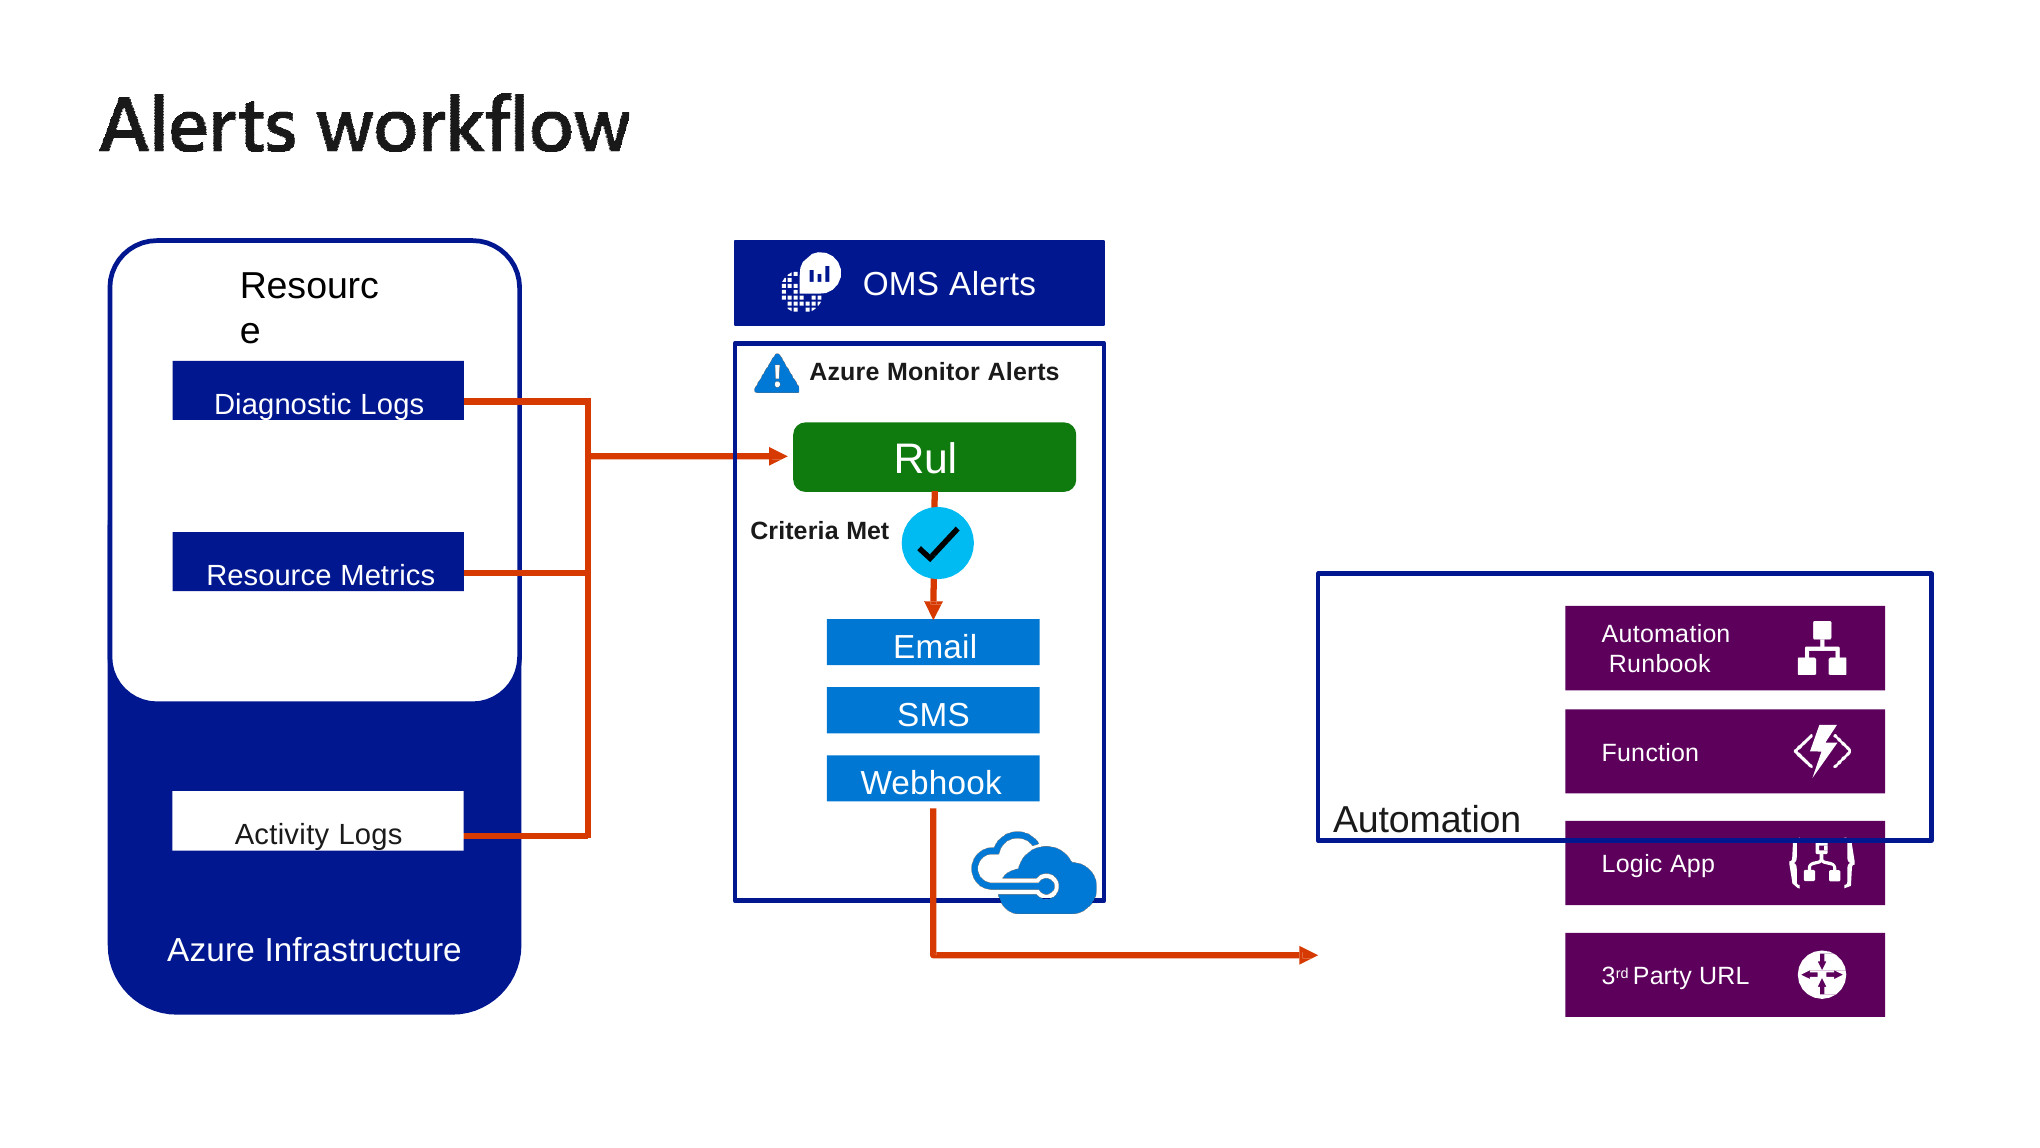

# Resource
OMS Alerts

Azure Monitor Alerts
Diagnostic Logs

Rule

Criteria Met

Resource Metrics

Automation

Automation  Runbook
Email

SMS

Function

Webhook
Activity Logs

Logic App
Azure Infrastructure

3rd Party URL